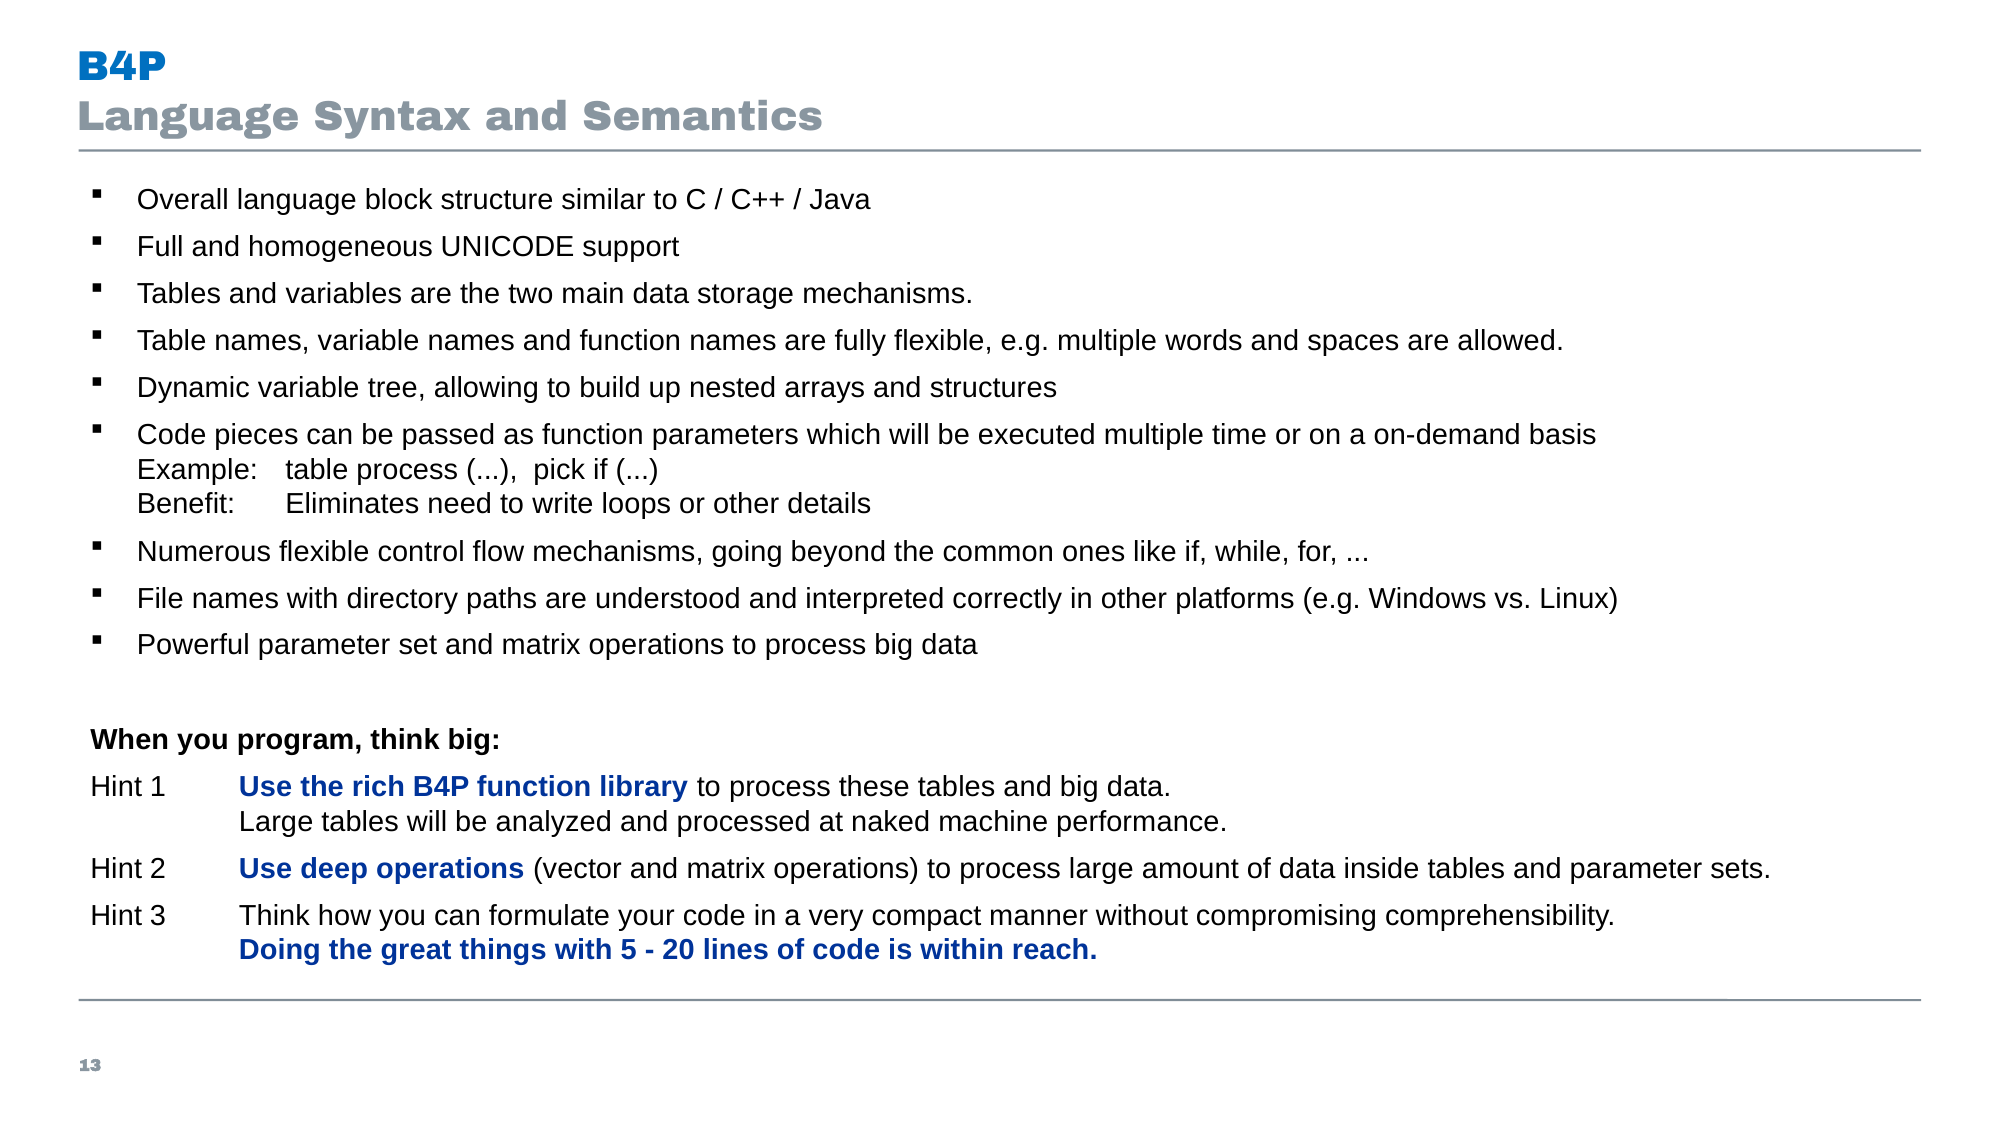

# B4P Language Syntax and Semantics
Overall language block structure similar to C / C++ / Java
Full and homogeneous UNICODE support
Tables and variables are the two main data storage mechanisms.
Table names, variable names and function names are fully flexible, e.g. multiple words and spaces are allowed.
Dynamic variable tree, allowing to build up nested arrays and structures
Code pieces can be passed as function parameters which will be executed multiple time or on a on-demand basis
Example: 	table process (...),  pick if (...)
Benefit: 	Eliminates need to write loops or other details
Numerous flexible control flow mechanisms, going beyond the common ones like if, while, for, ...
File names with directory paths are understood and interpreted correctly in other platforms (e.g. Windows vs. Linux)
Powerful parameter set and matrix operations to process big data

When you program, think big:
Hint 1	Use the rich B4P function library to process these tables and big data.
	Large tables will be analyzed and processed at naked machine performance.
Hint 2	Use deep operations (vector and matrix operations) to process large amount of data inside tables and parameter sets.
Hint 3	Think how you can formulate your code in a very compact manner without compromising comprehensibility.
	Doing the great things with 5 - 20 lines of code is within reach.